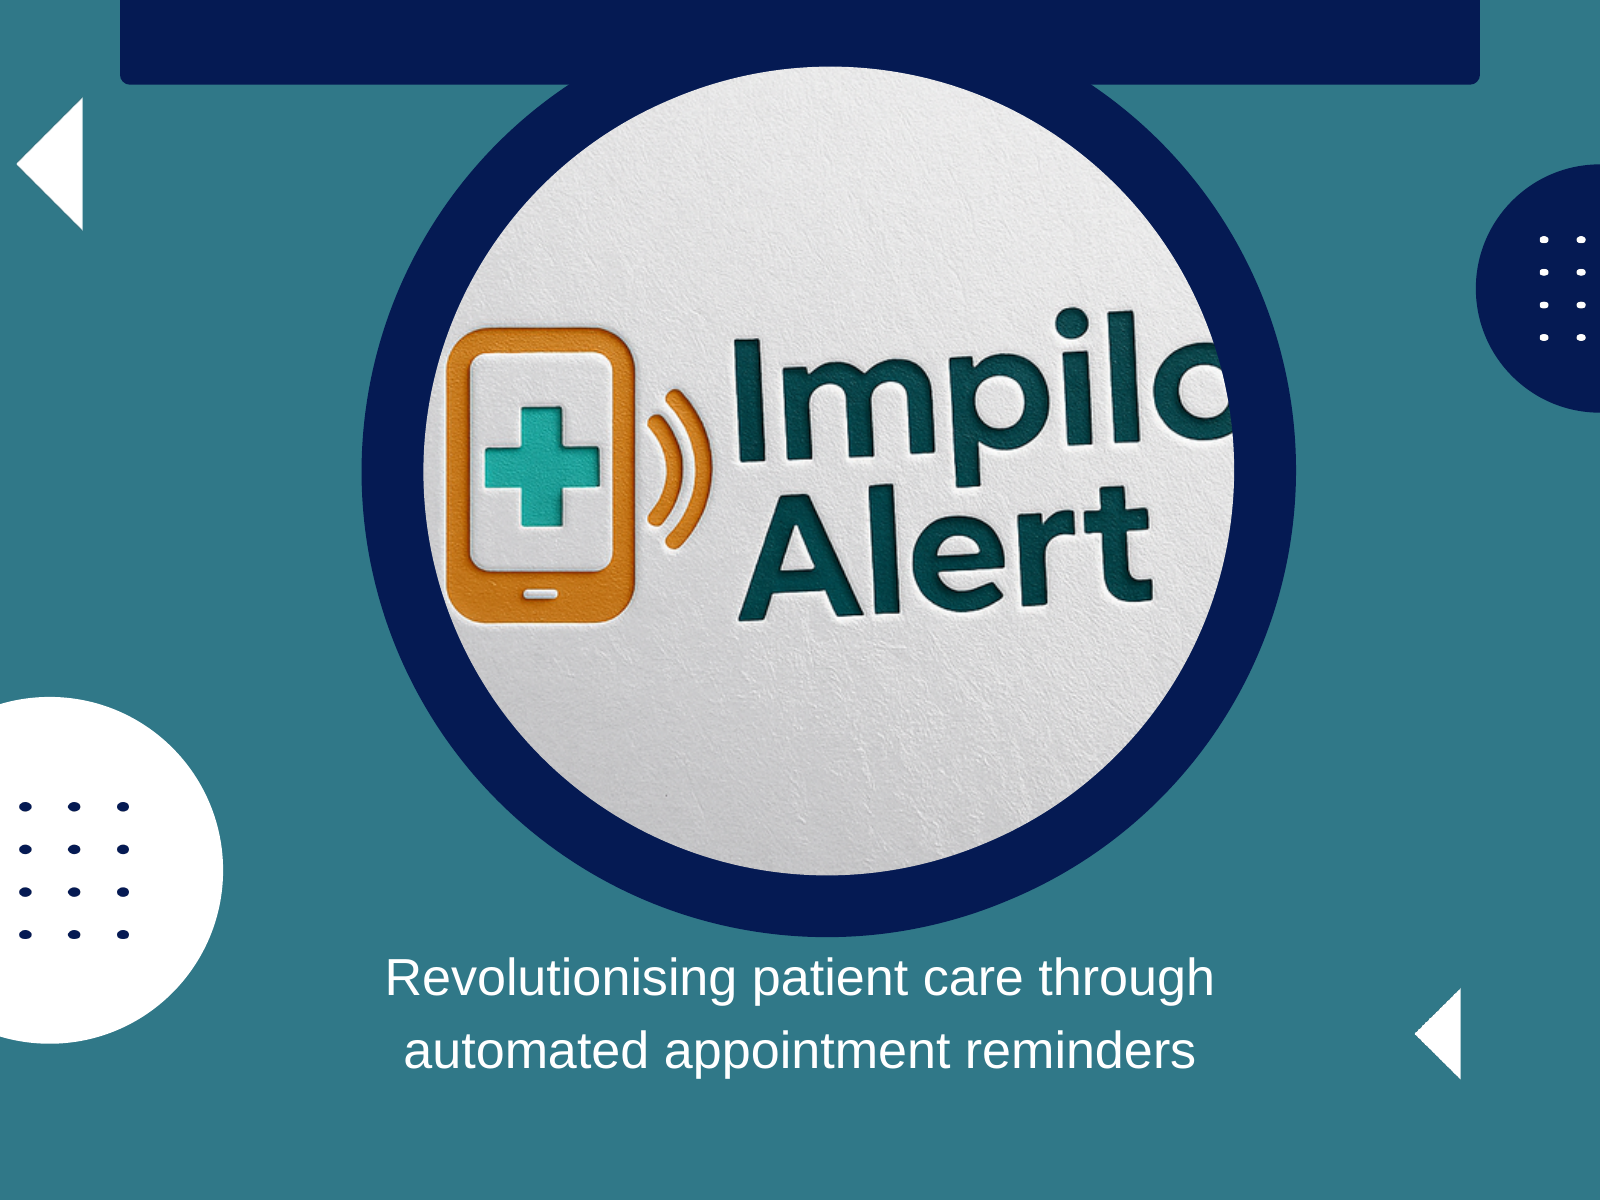

Revolutionising patient care through automated appointment reminders